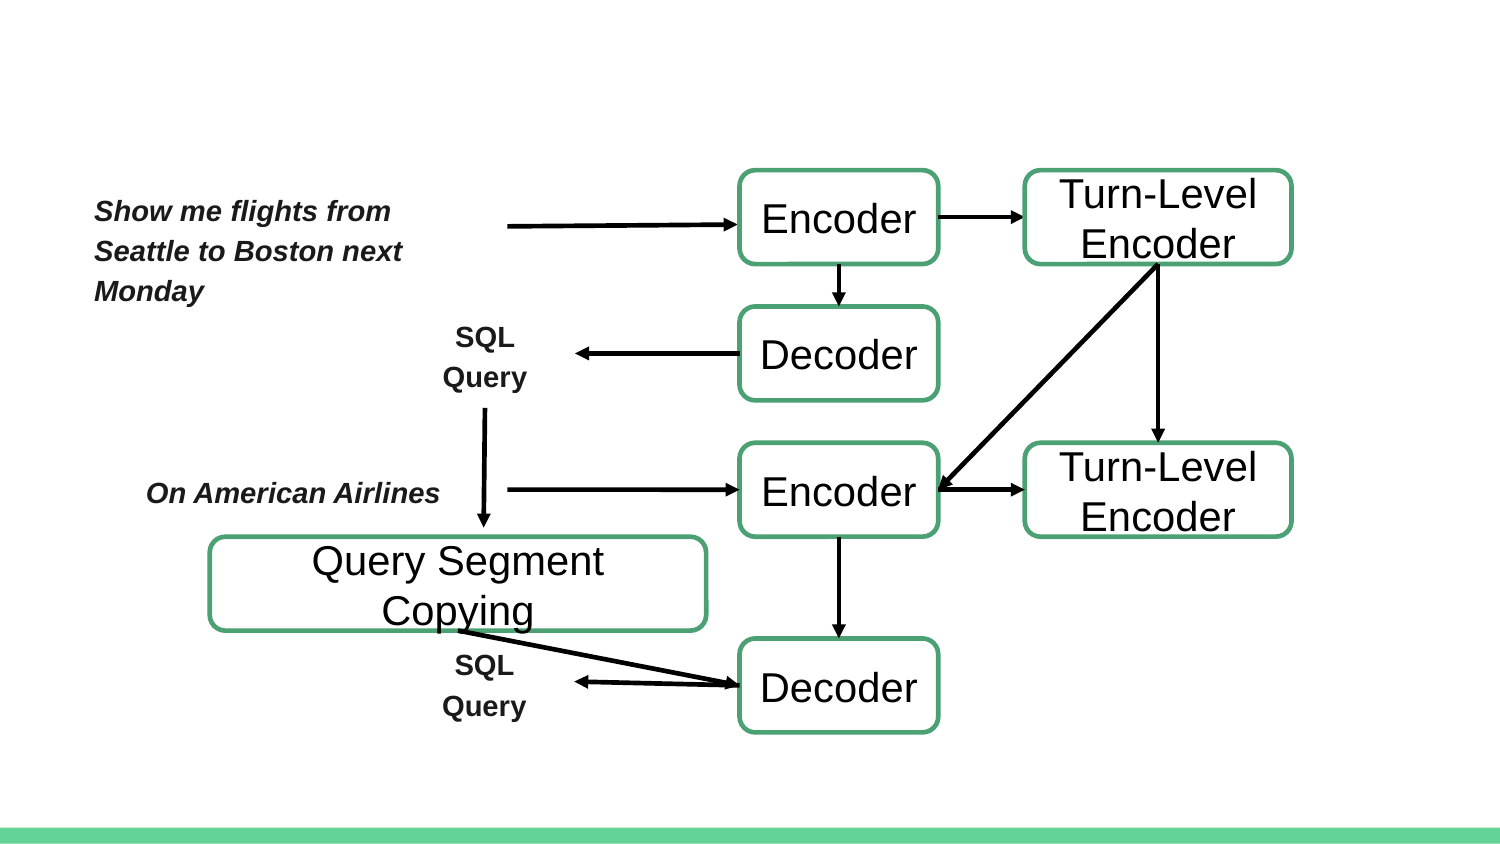

Encoder
Turn-Level
Encoder
Show me flights from Seattle to Boston next Monday
SQL Query
Decoder
On American Airlines
Encoder
Turn-Level
Encoder
Query Segment Copying
SQL Query
Decoder